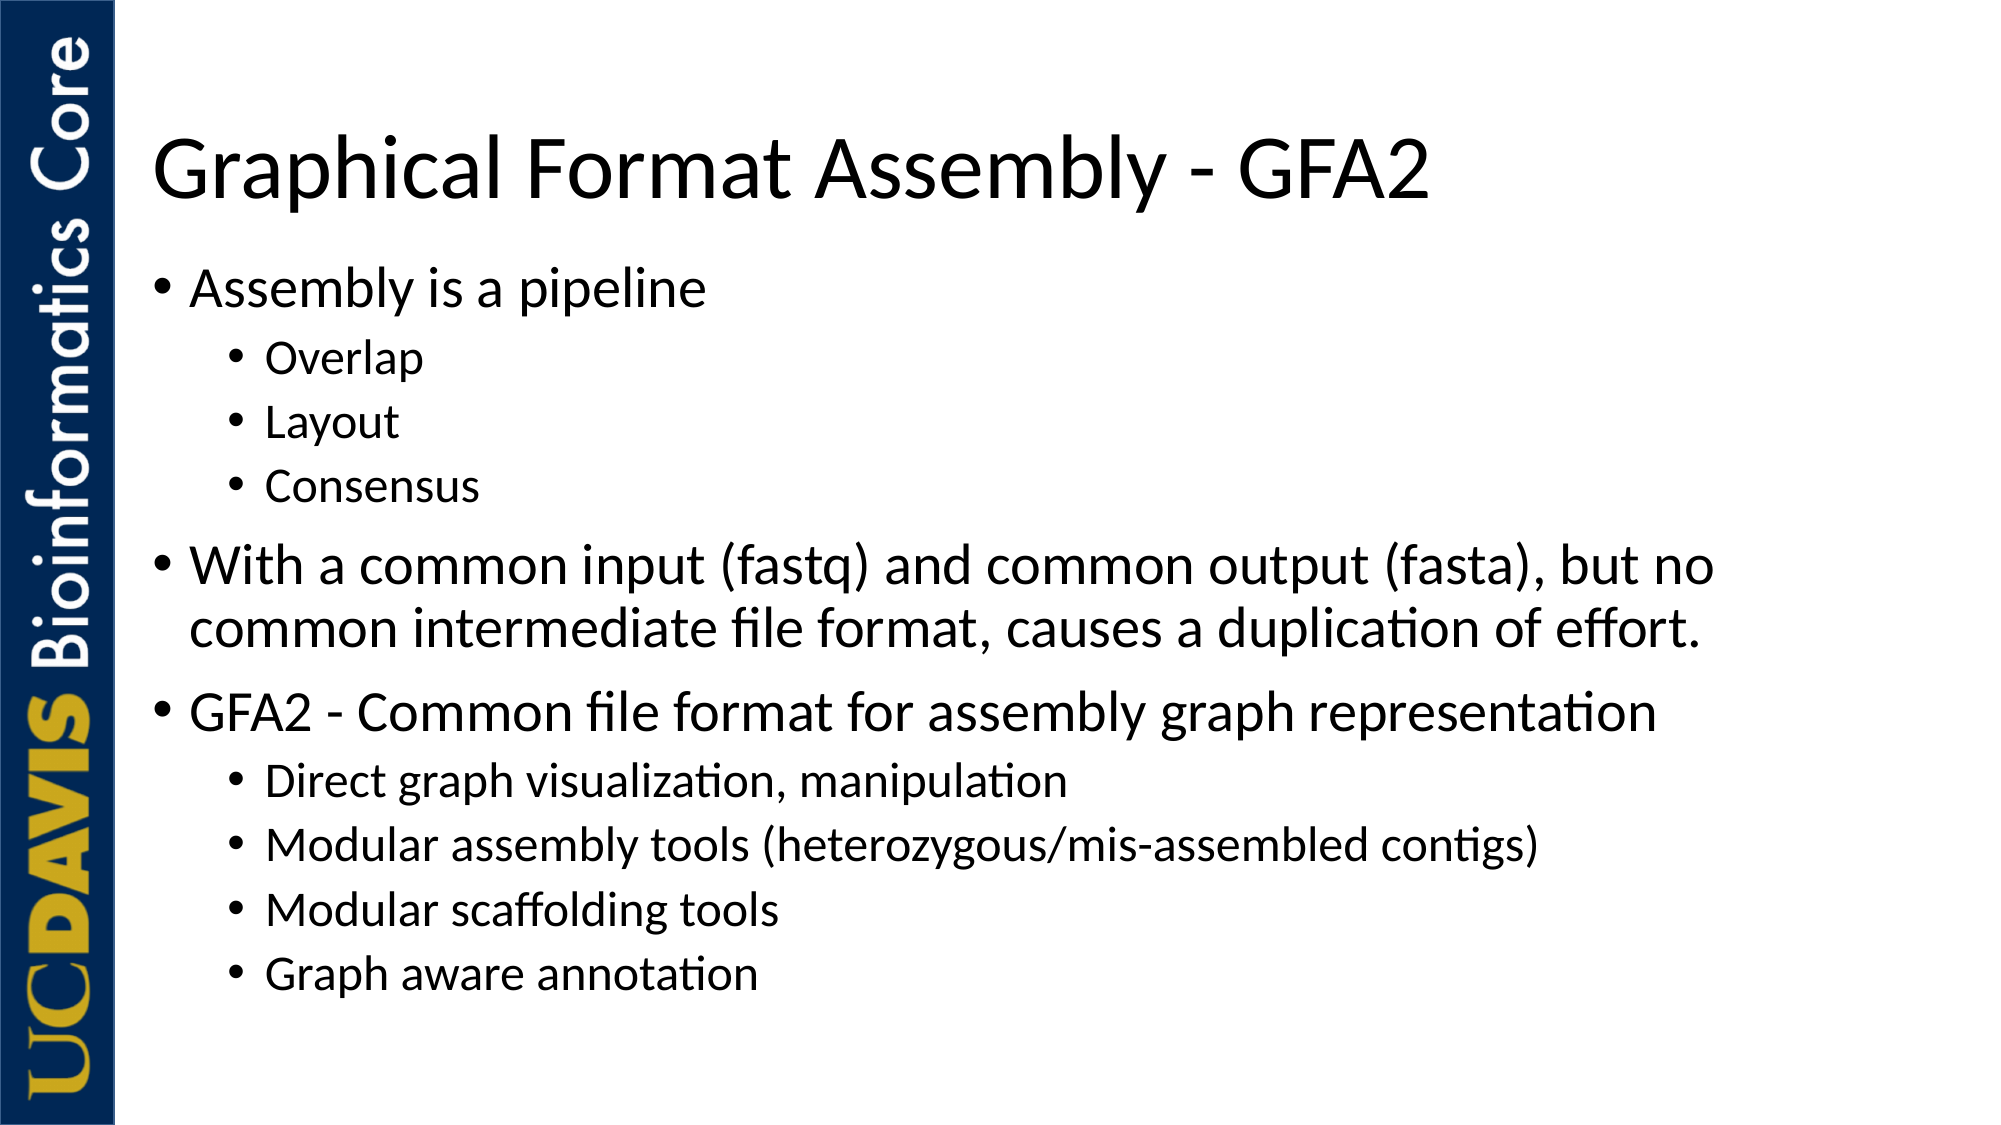

# Graphical Format Assembly - GFA2
Assembly is a pipeline
Overlap
Layout
Consensus
With a common input (fastq) and common output (fasta), but no common intermediate file format, causes a duplication of effort.
GFA2 - Common file format for assembly graph representation
Direct graph visualization, manipulation
Modular assembly tools (heterozygous/mis-assembled contigs)
Modular scaffolding tools
Graph aware annotation